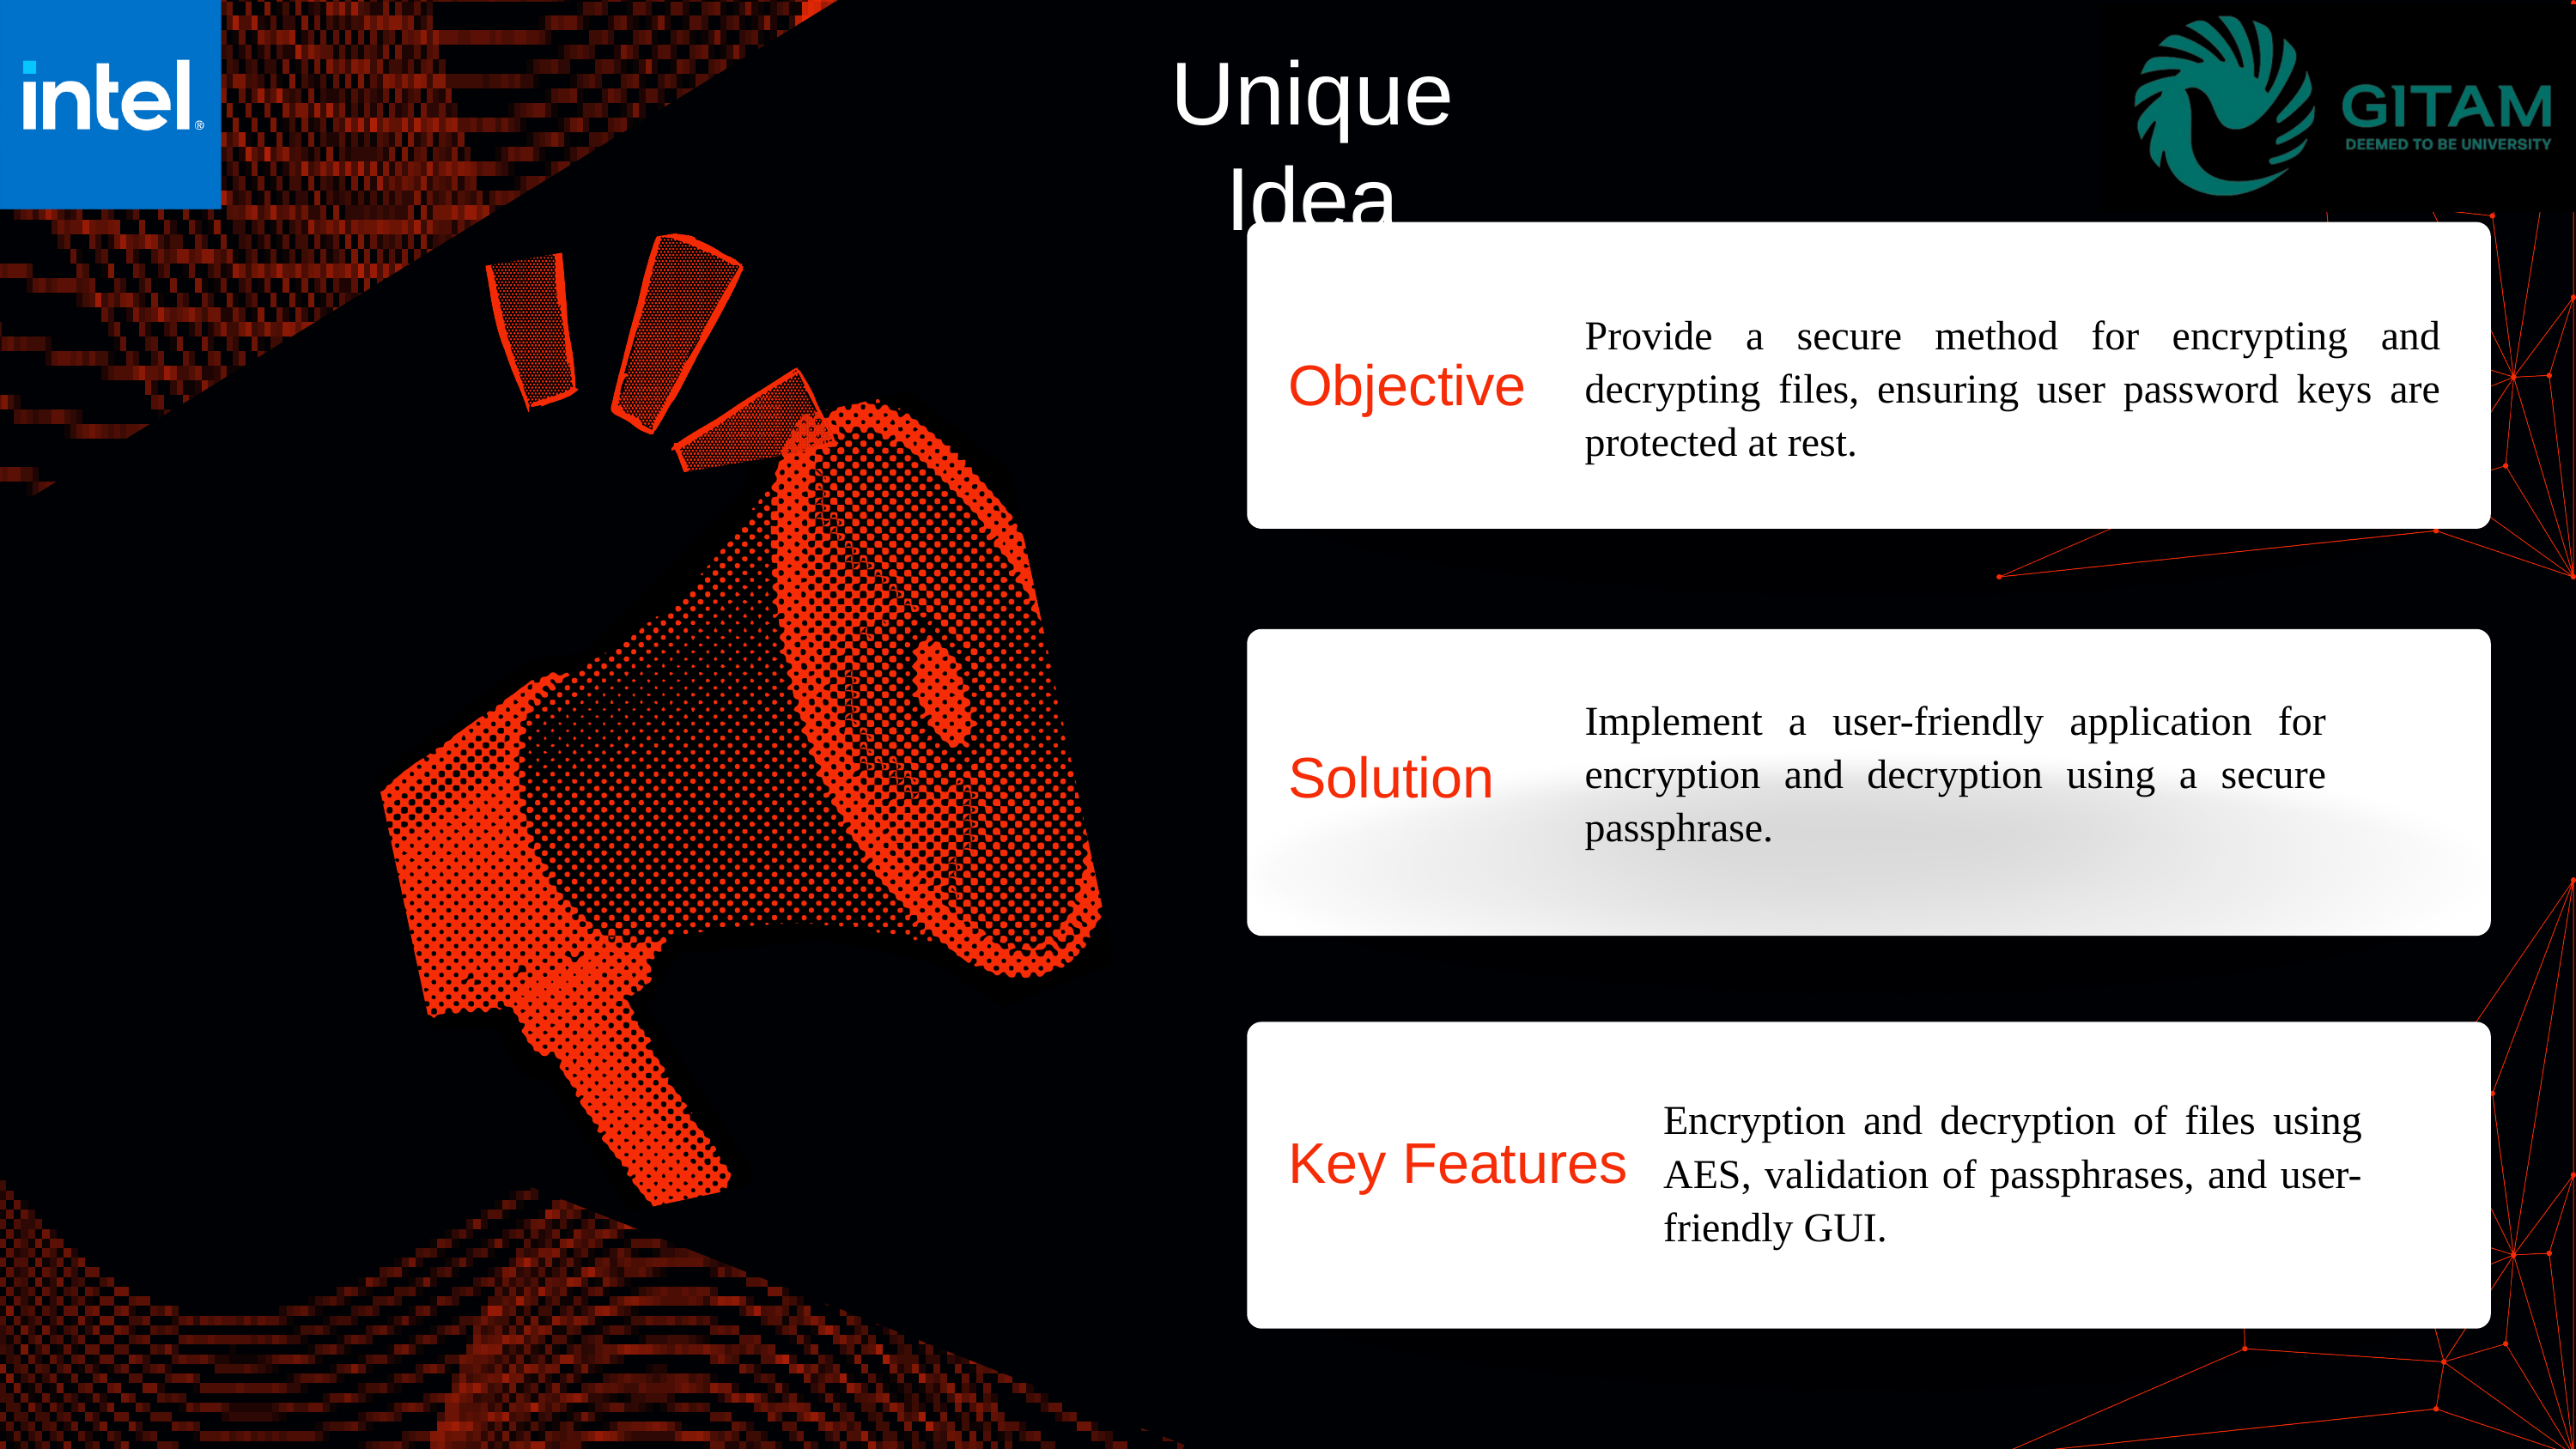

Unique Idea

Provide a secure method for encrypting and decrypting files, ensuring user password keys are protected at rest.
Objective

Implement a user-friendly application for encryption and decryption using a secure passphrase.
Solution

Encryption and decryption of files using AES, validation of passphrases, and user-friendly GUI.
Key Features